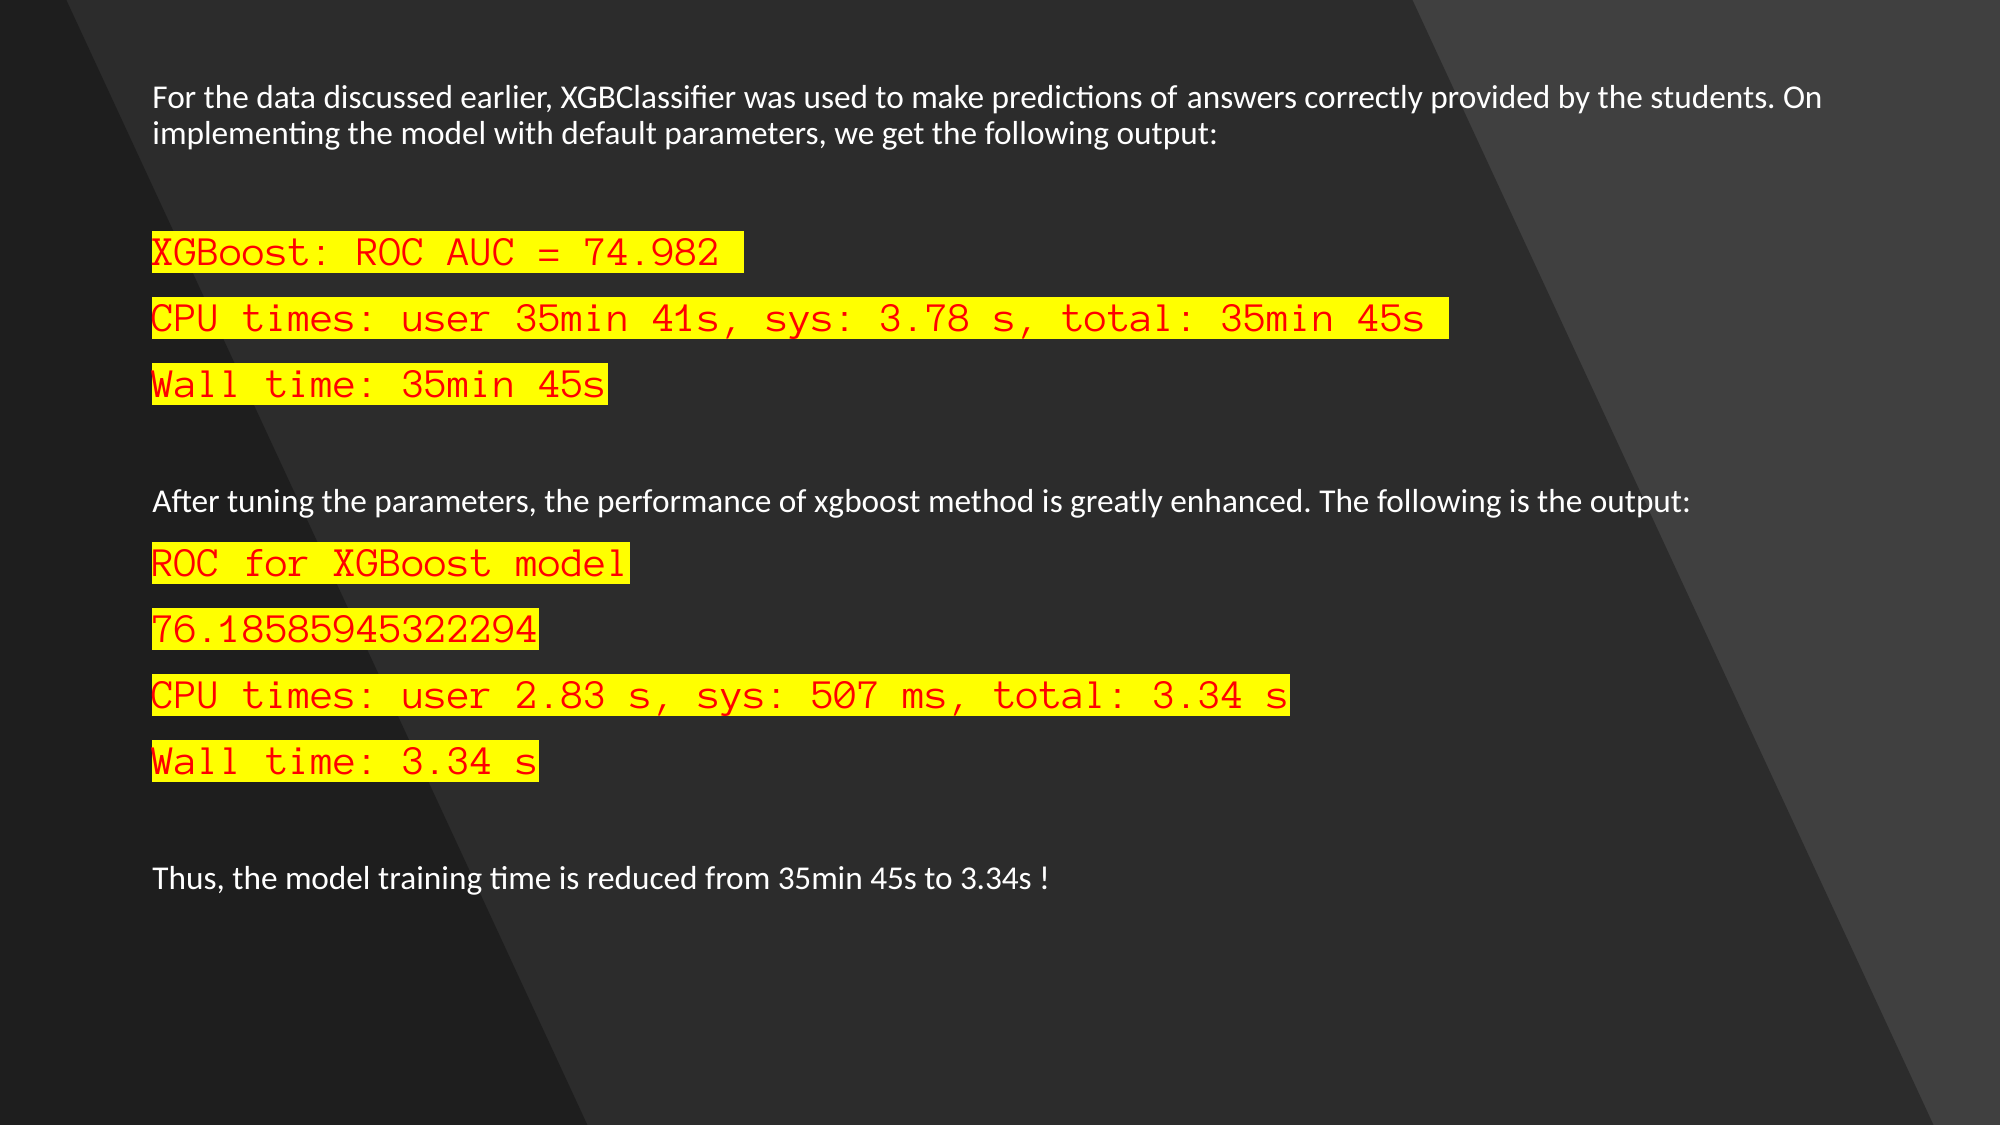

For the data discussed earlier, XGBClassifier was used to make predictions of answers correctly provided by the students. On implementing the model with default parameters, we get the following output:

XGBoost: ROC AUC = 74.982
CPU times: user 35min 41s, sys: 3.78 s, total: 35min 45s
Wall time: 35min 45s

After tuning the parameters, the performance of xgboost method is greatly enhanced. The following is the output:
ROC for XGBoost model
76.18585945322294
CPU times: user 2.83 s, sys: 507 ms, total: 3.34 s
Wall time: 3.34 s

Thus, the model training time is reduced from 35min 45s to 3.34s !